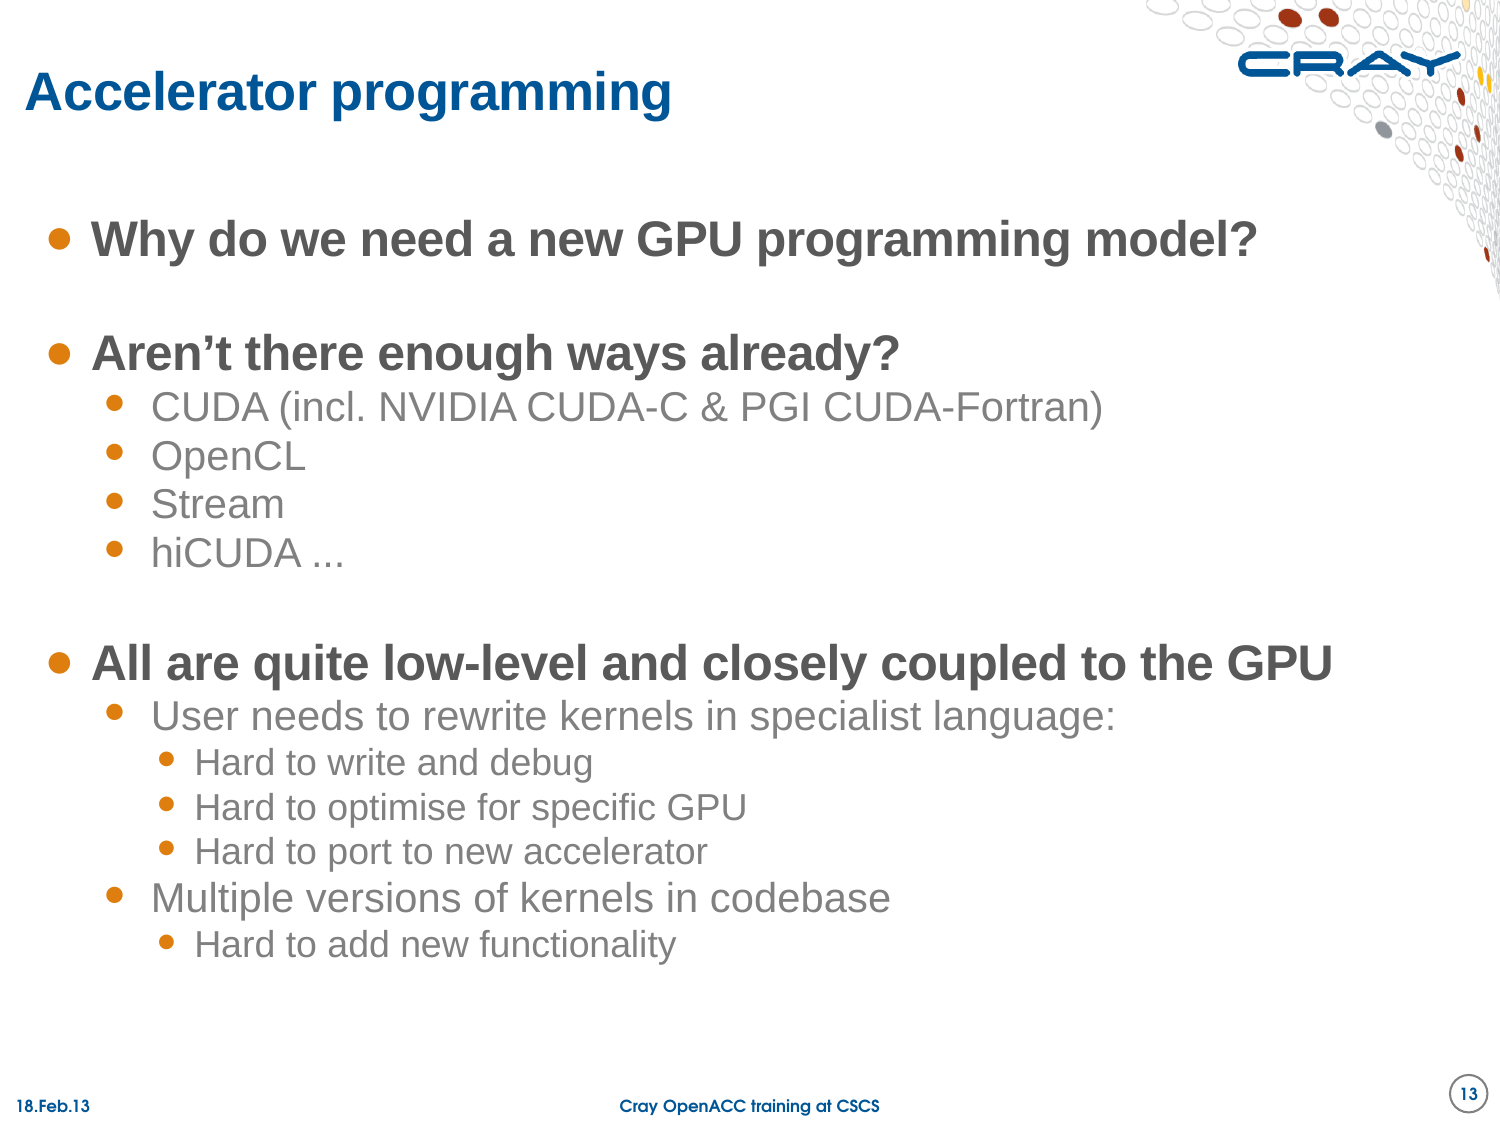

# Accelerator programming
Why do we need a new GPU programming model?

Aren’t there enough ways already?
CUDA (incl. NVIDIA CUDA-C & PGI CUDA-Fortran)
OpenCL
Stream
hiCUDA ...

All are quite low-level and closely coupled to the GPU
User needs to rewrite kernels in specialist language:
Hard to write and debug
Hard to optimise for specific GPU
Hard to port to new accelerator
Multiple versions of kernels in codebase
Hard to add new functionality

13
18.Feb.13
Cray OpenACC training at CSCS